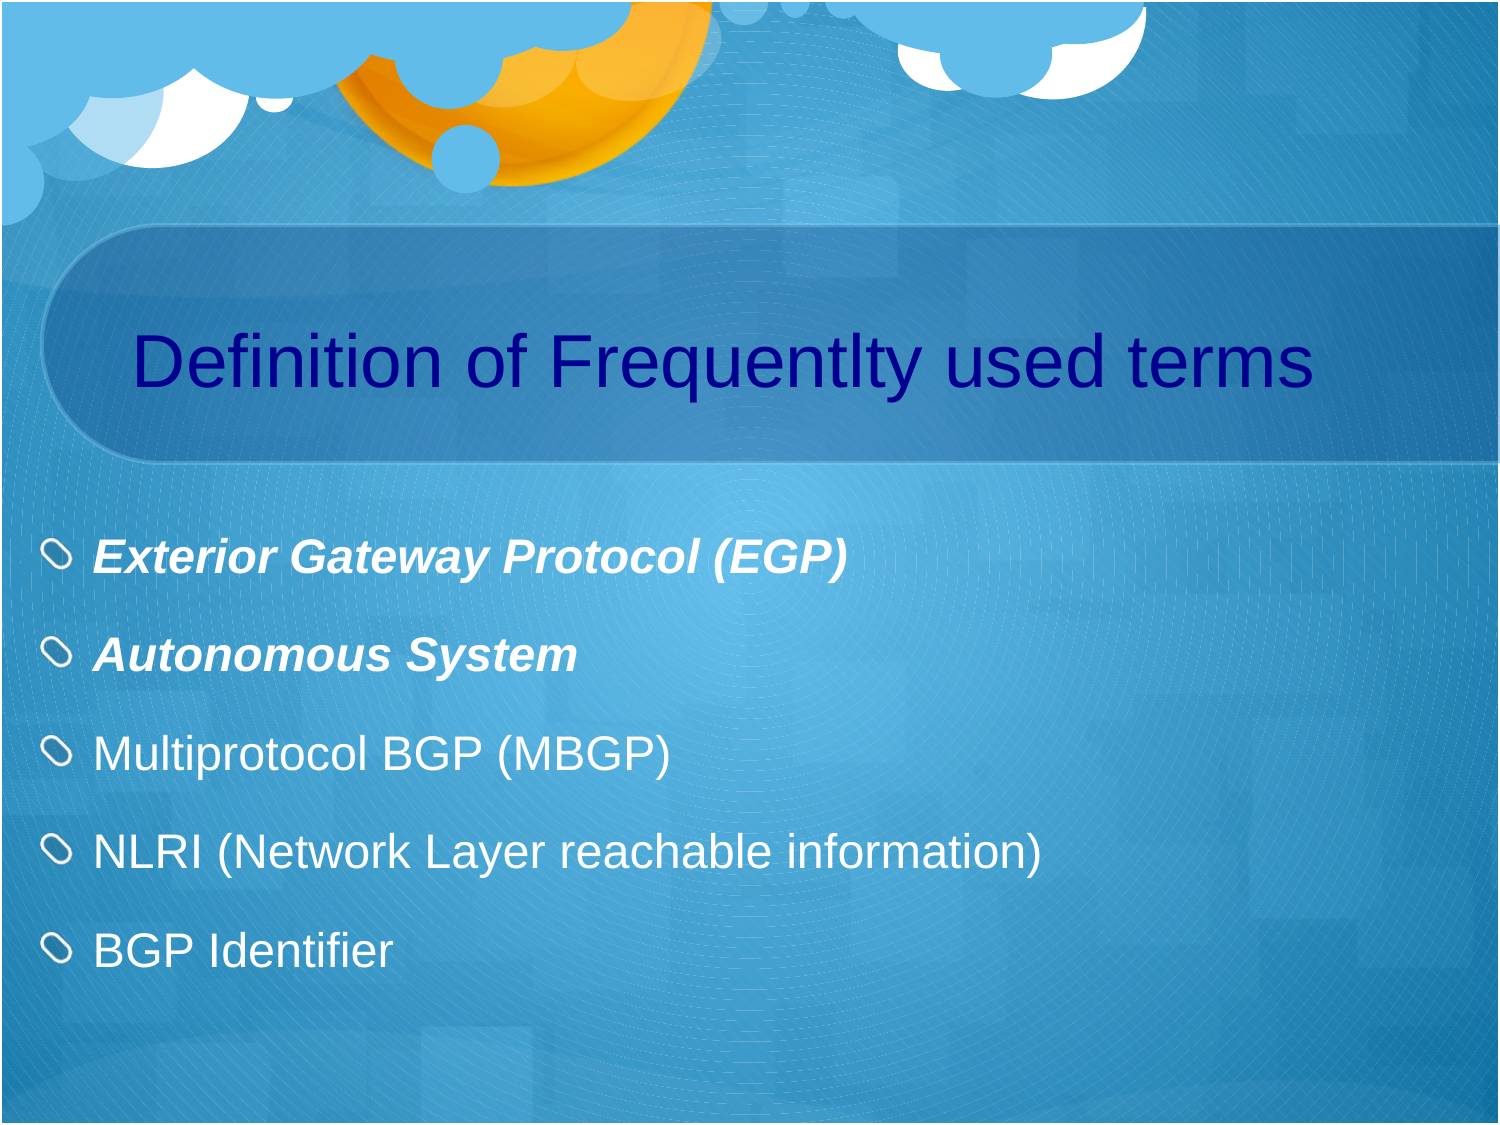

Exterior Gateway Protocol (EGP)
Autonomous System
Multiprotocol BGP (MBGP)
NLRI (Network Layer reachable information)
BGP Identifier

# Definition of Frequentlty used terms